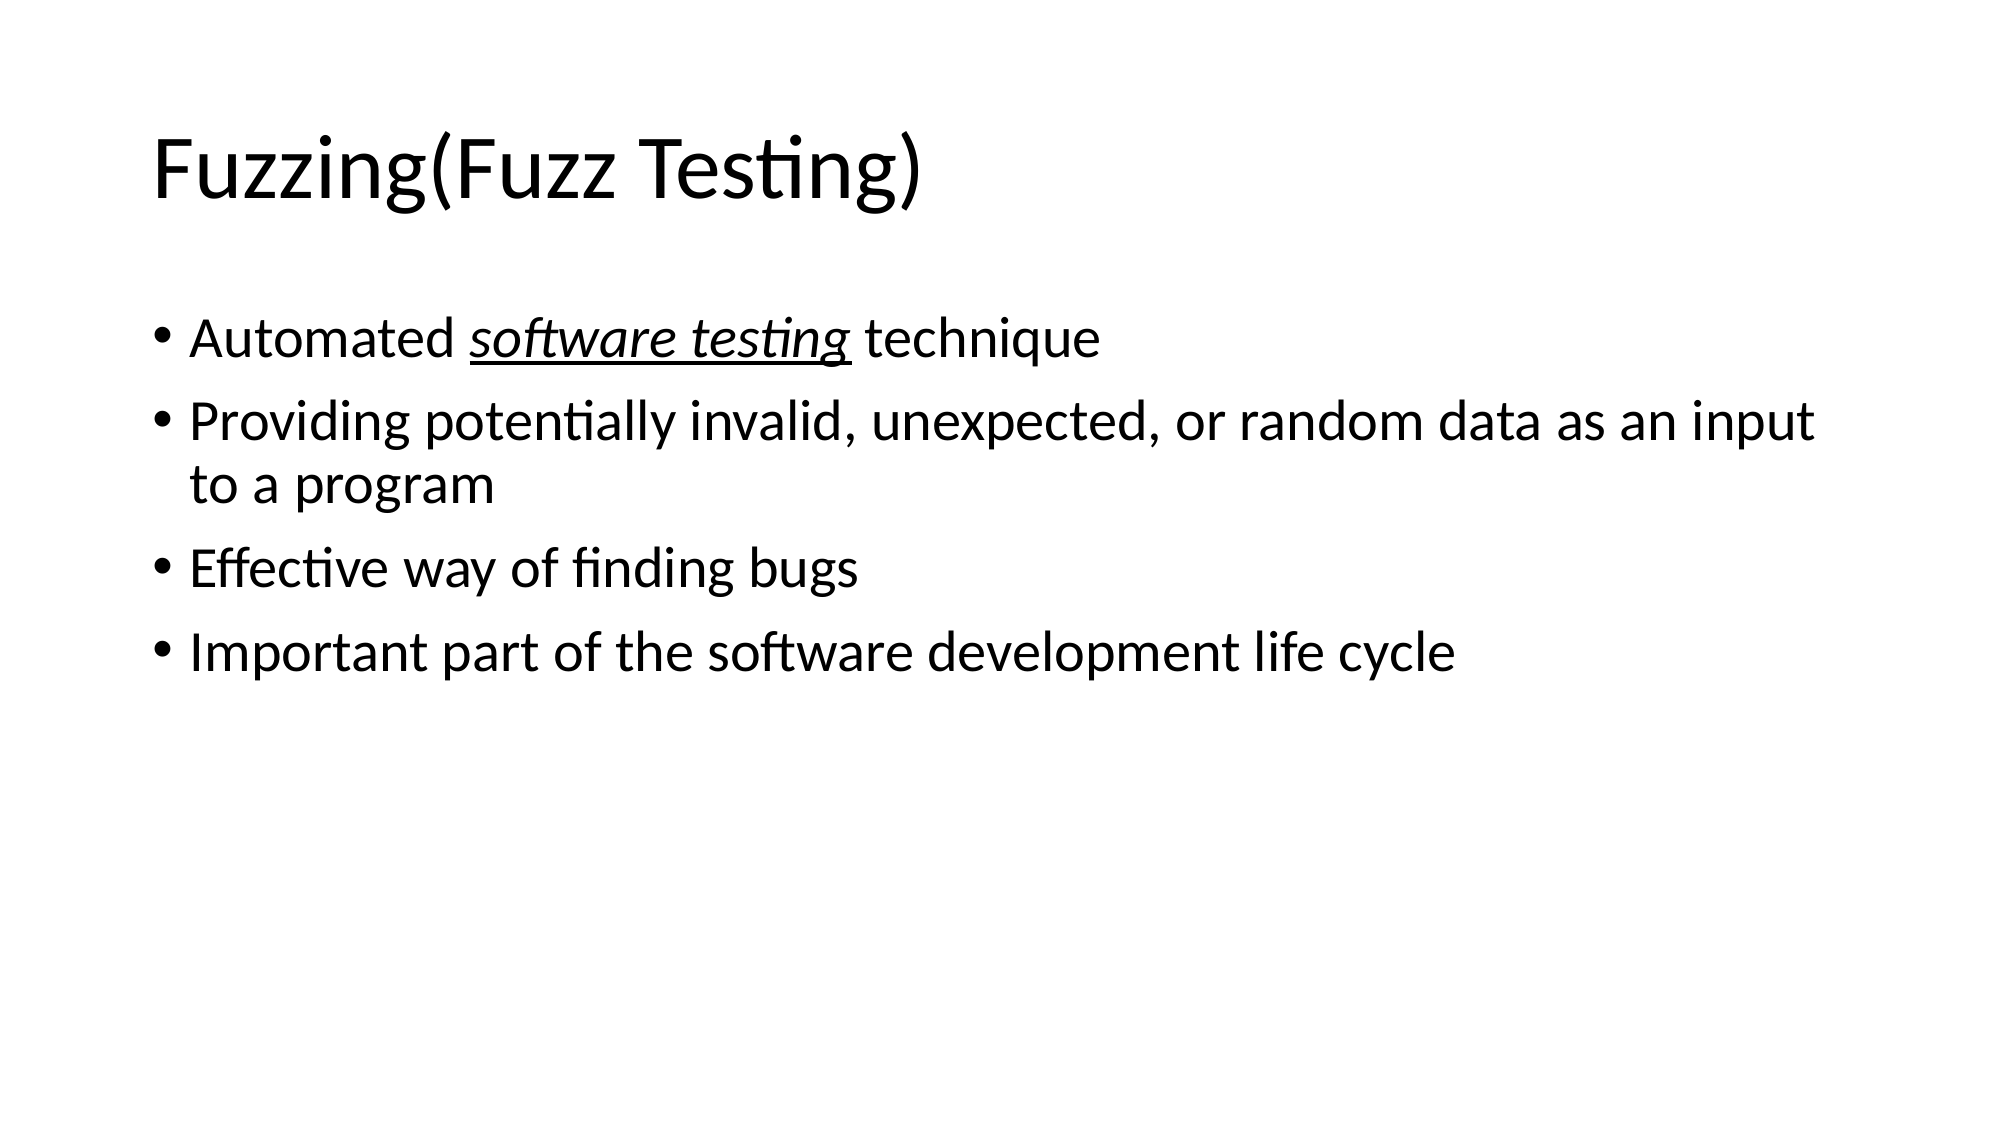

# Fuzzing(Fuzz Testing)
Automated software testing technique
Providing potentially invalid, unexpected, or random data as an input to a program
Effective way of finding bugs
Important part of the software development life cycle